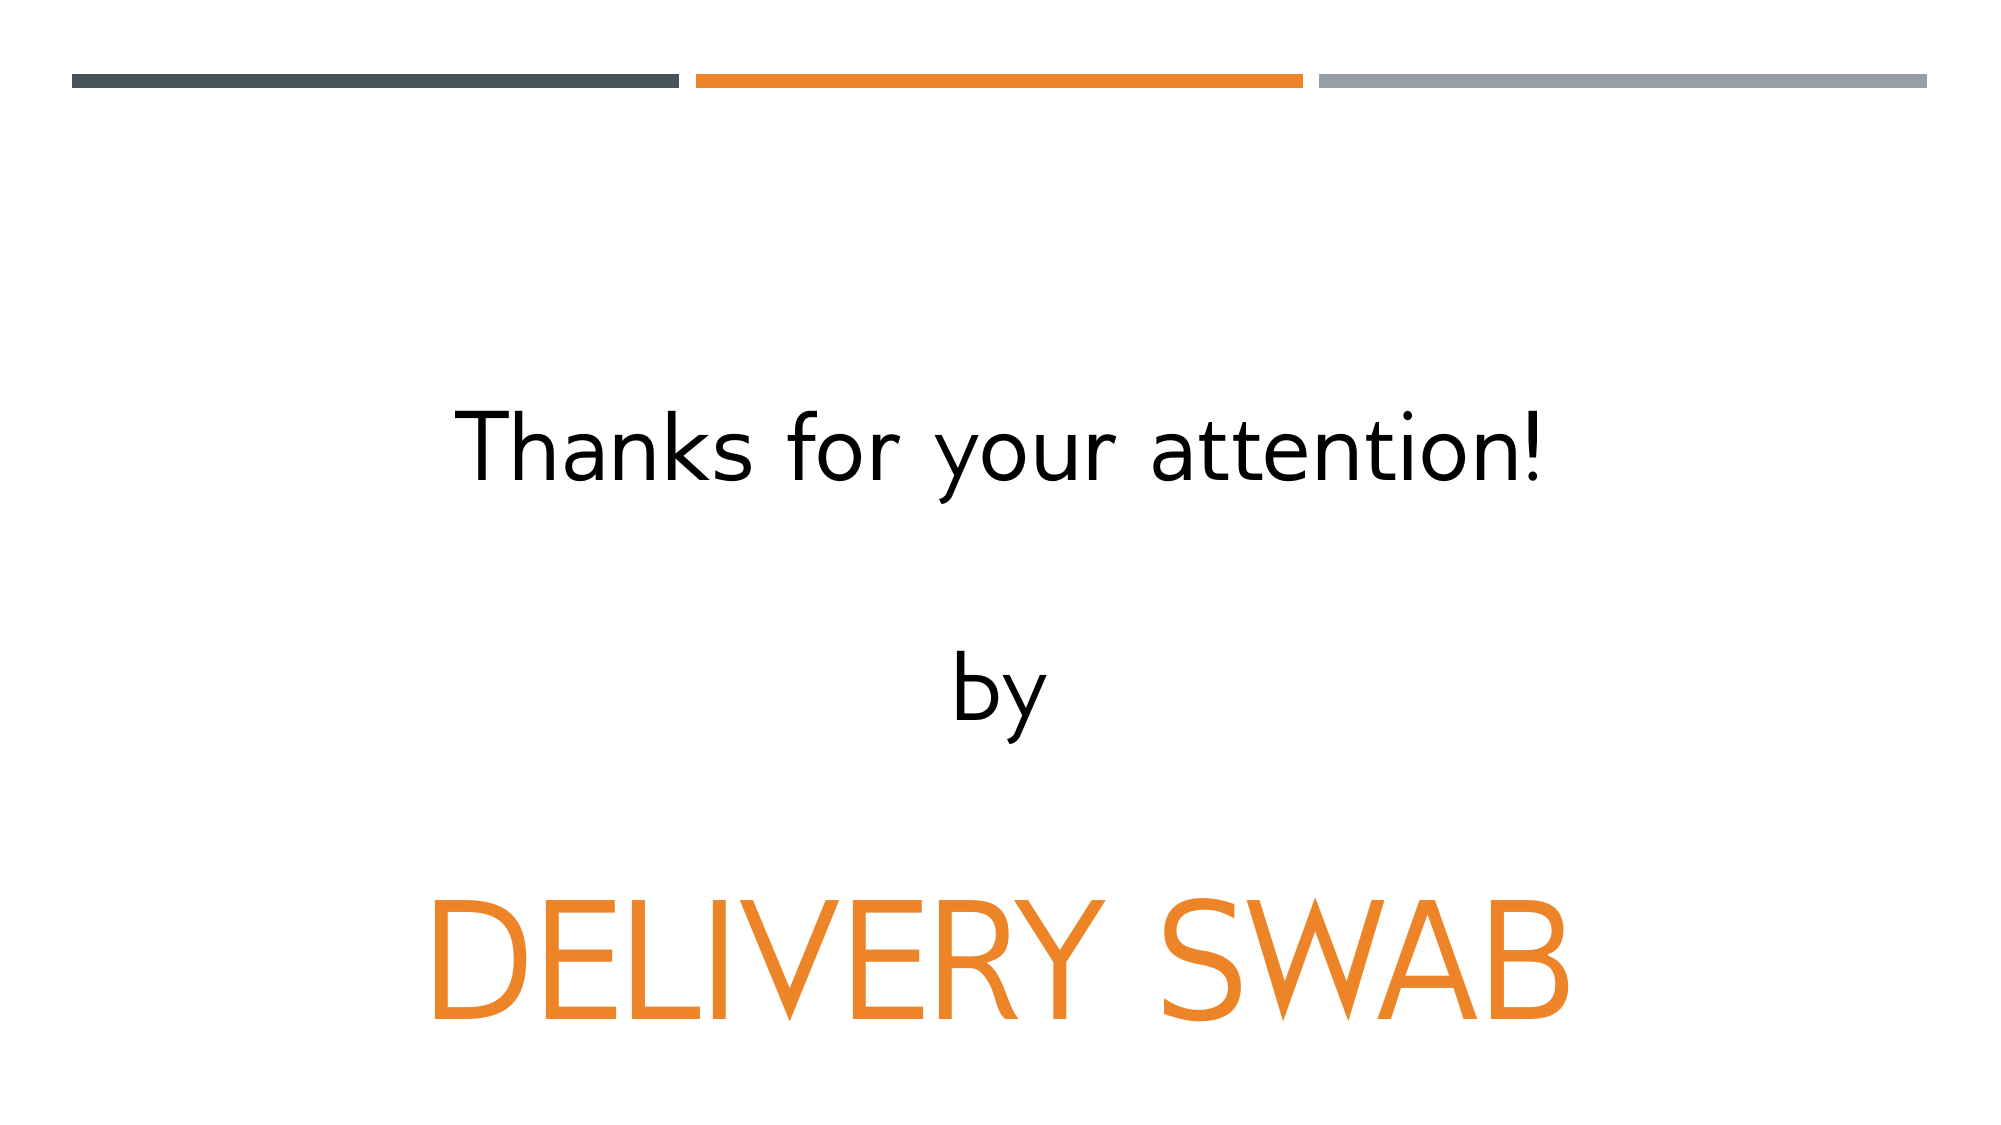

Thanks for your attention!

by
# DELIVERY SWAB